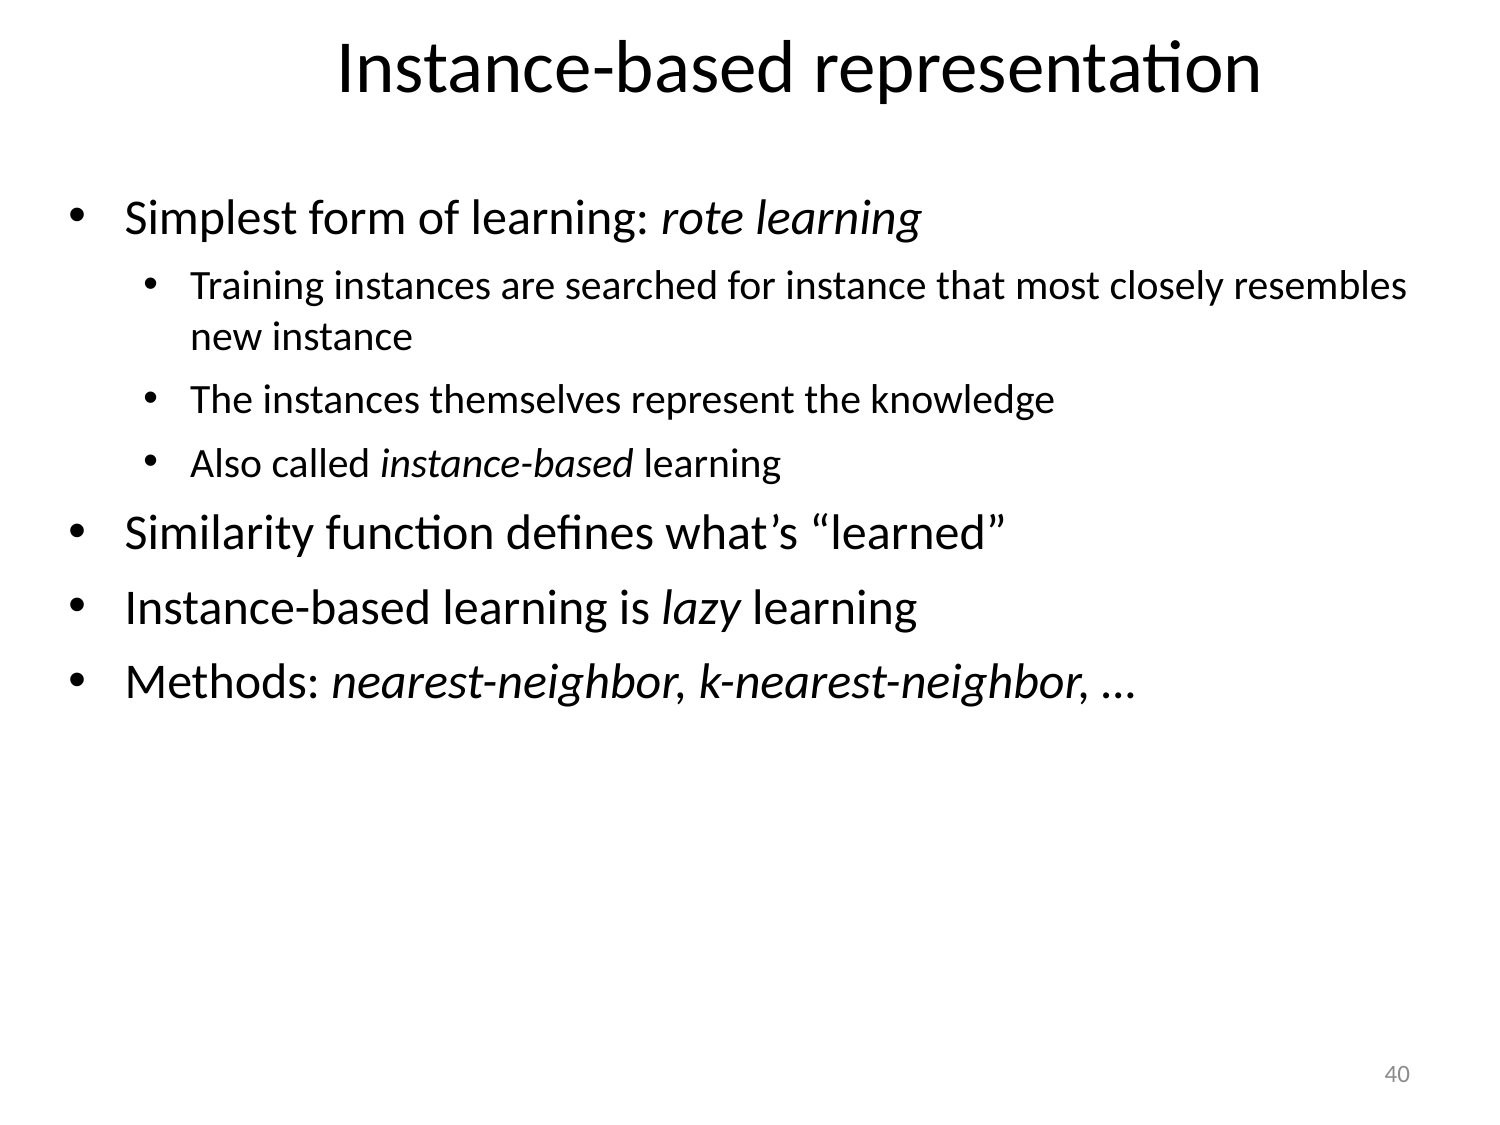

Instance-based representation
Simplest form of learning: rote learning
Training instances are searched for instance that most closely resembles new instance
The instances themselves represent the knowledge
Also called instance-based learning
Similarity function defines what’s “learned”
Instance-based learning is lazy learning
Methods: nearest-neighbor, k-nearest-neighbor, …
40